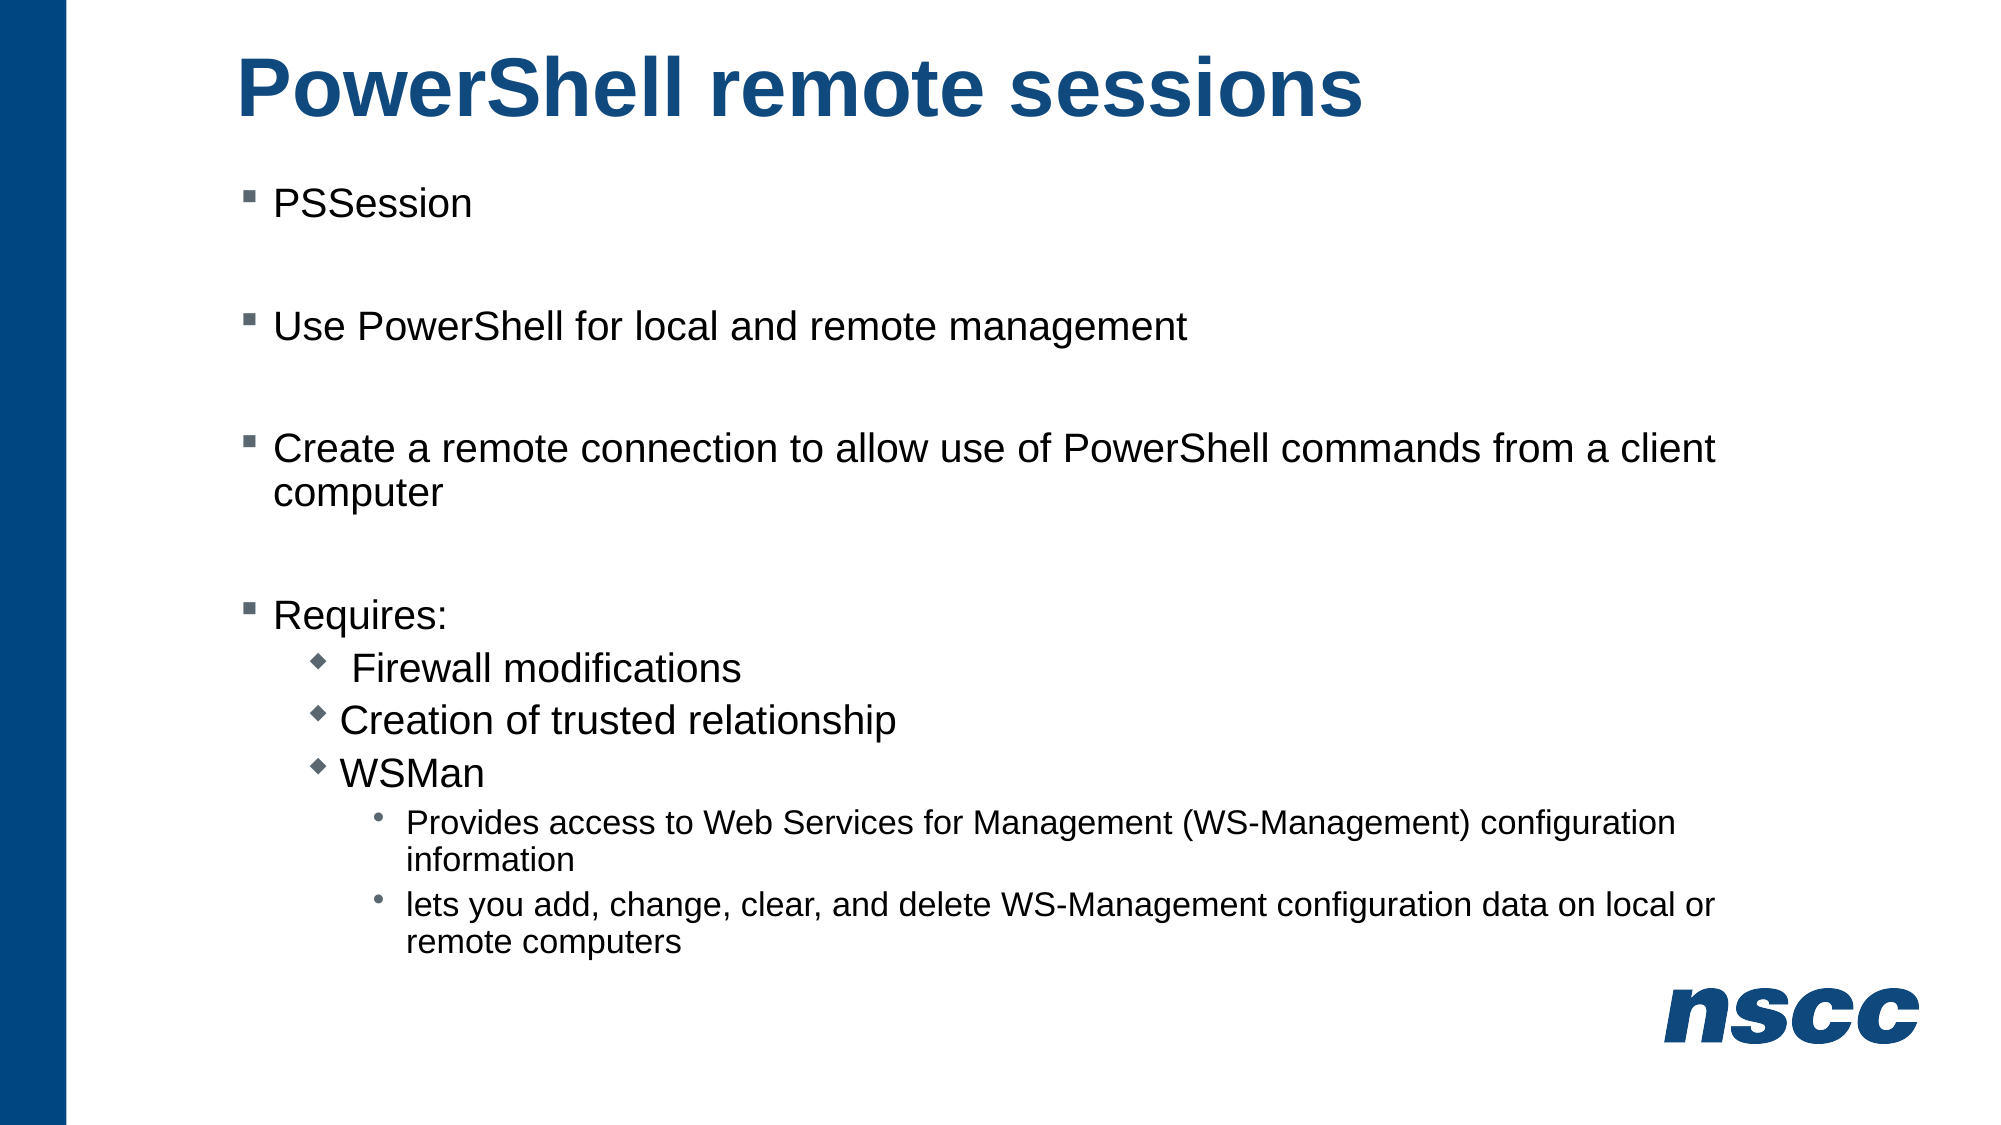

# PowerShell remote sessions
PSSession

Use PowerShell for local and remote management

Create a remote connection to allow use of PowerShell commands from a client computer

Requires:
 Firewall modifications
Creation of trusted relationship
WSMan
Provides access to Web Services for Management (WS-Management) configuration information
lets you add, change, clear, and delete WS-Management configuration data on local or remote computers